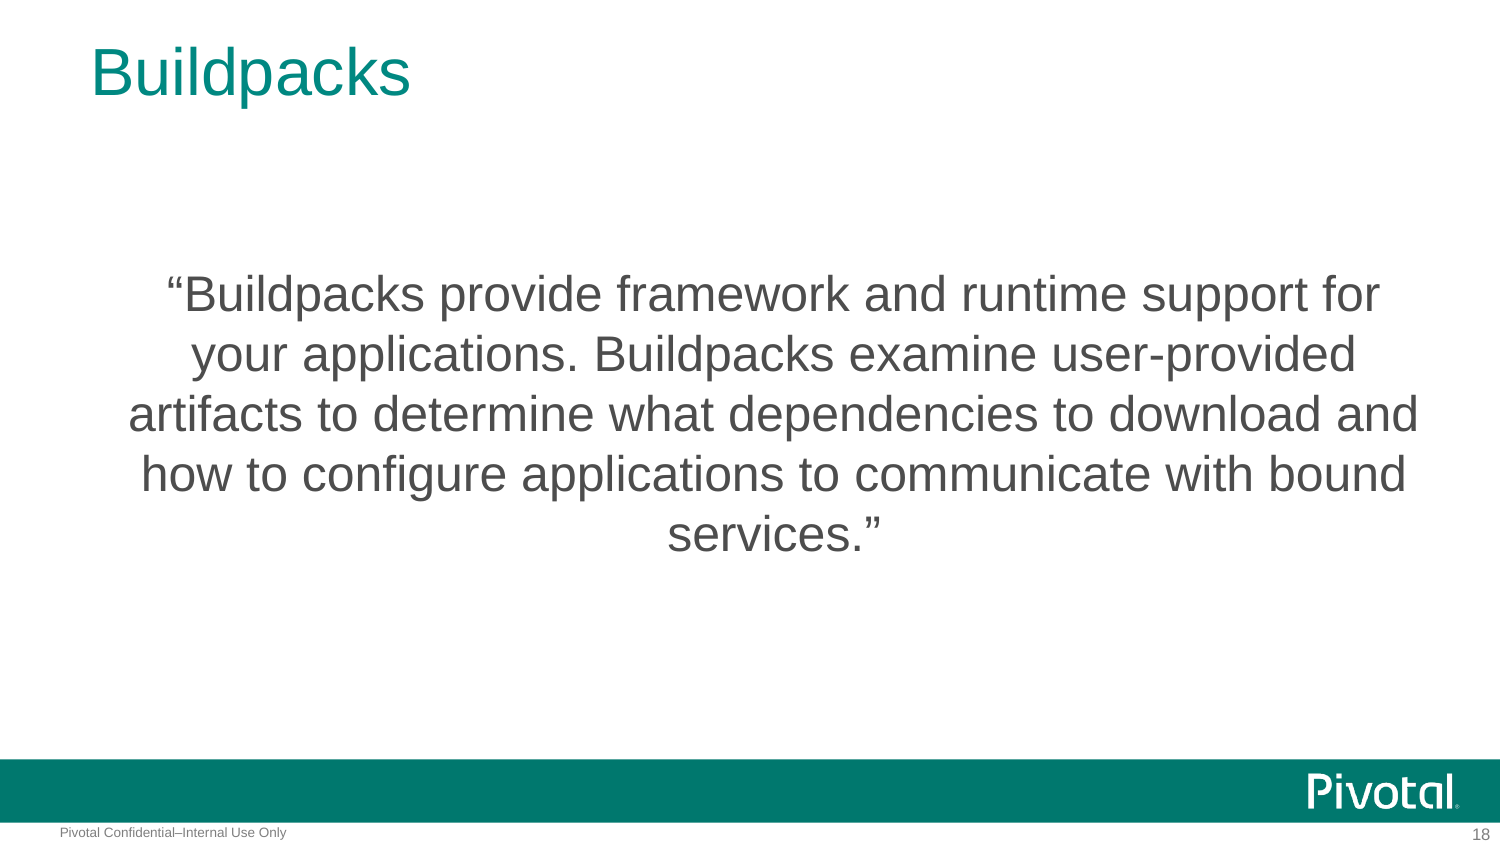

# Buildpacks

“Buildpacks provide framework and runtime support for your applications. Buildpacks examine user-provided artifacts to determine what dependencies to download and how to configure applications to communicate with bound services.”